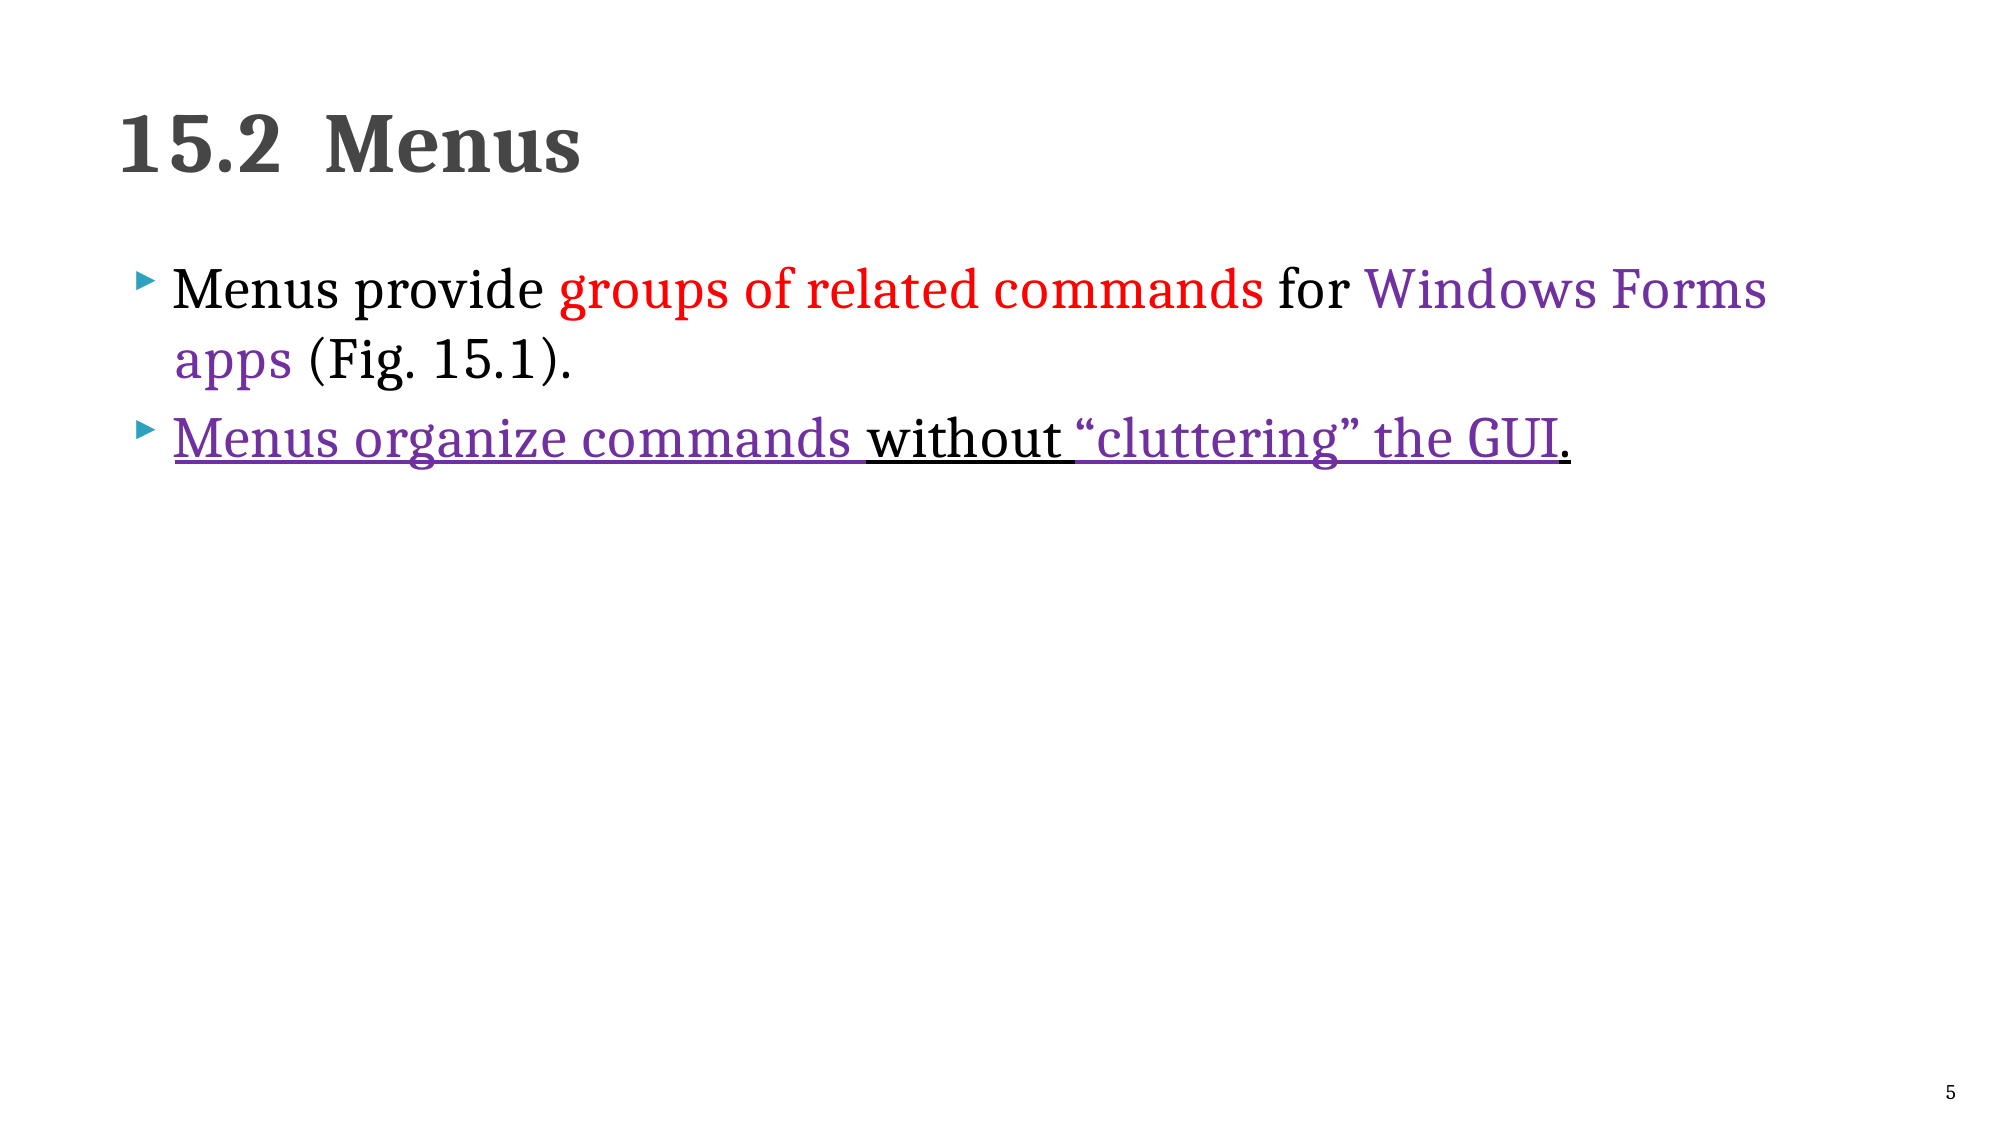

# 15.2  Menus
Menus provide groups of related commands for Windows Forms apps (Fig. 15.1).
Menus organize commands without “cluttering” the GUI.
5